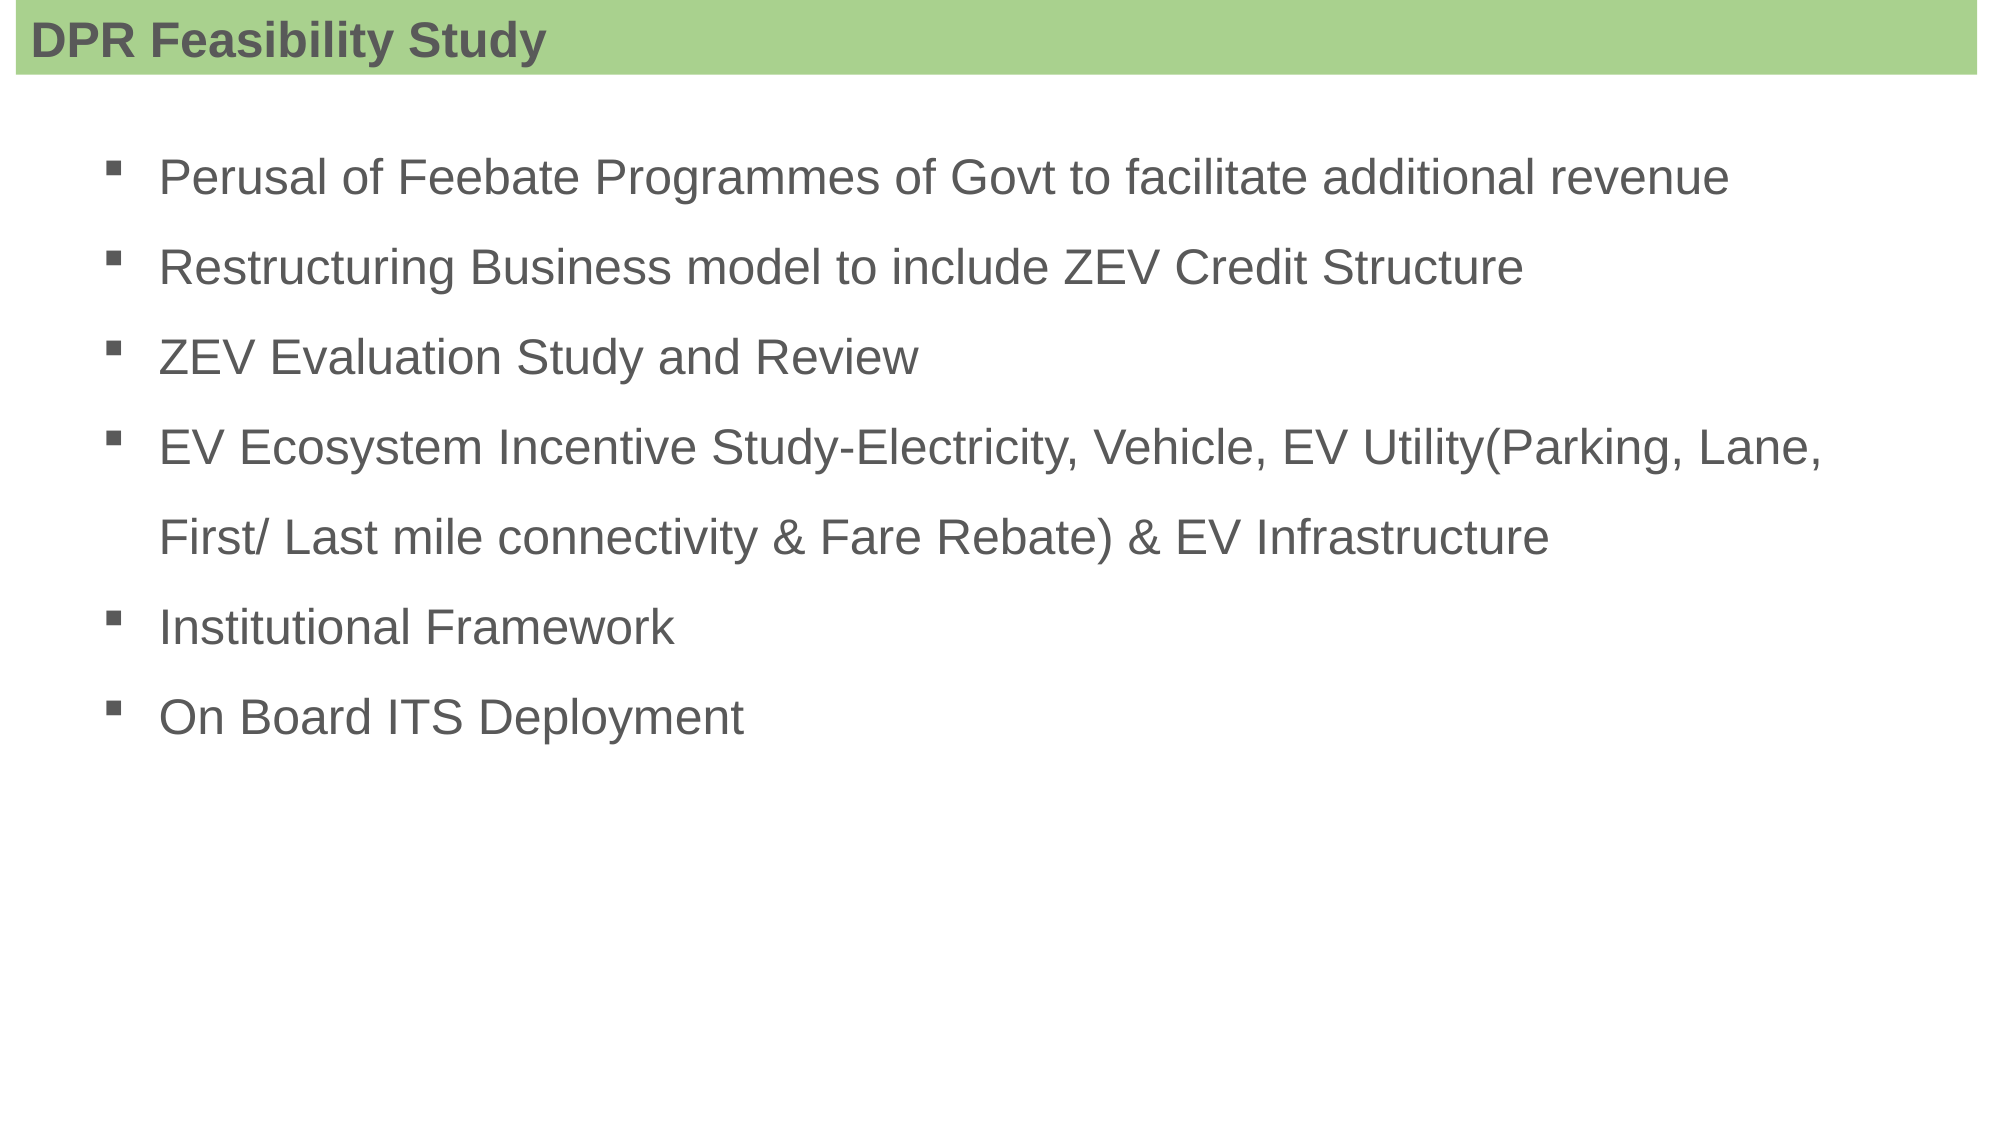

DPR Feasibility Study
Perusal of Feebate Programmes of Govt to facilitate additional revenue
Restructuring Business model to include ZEV Credit Structure
ZEV Evaluation Study and Review
EV Ecosystem Incentive Study-Electricity, Vehicle, EV Utility(Parking, Lane, First/ Last mile connectivity & Fare Rebate) & EV Infrastructure
Institutional Framework
On Board ITS Deployment